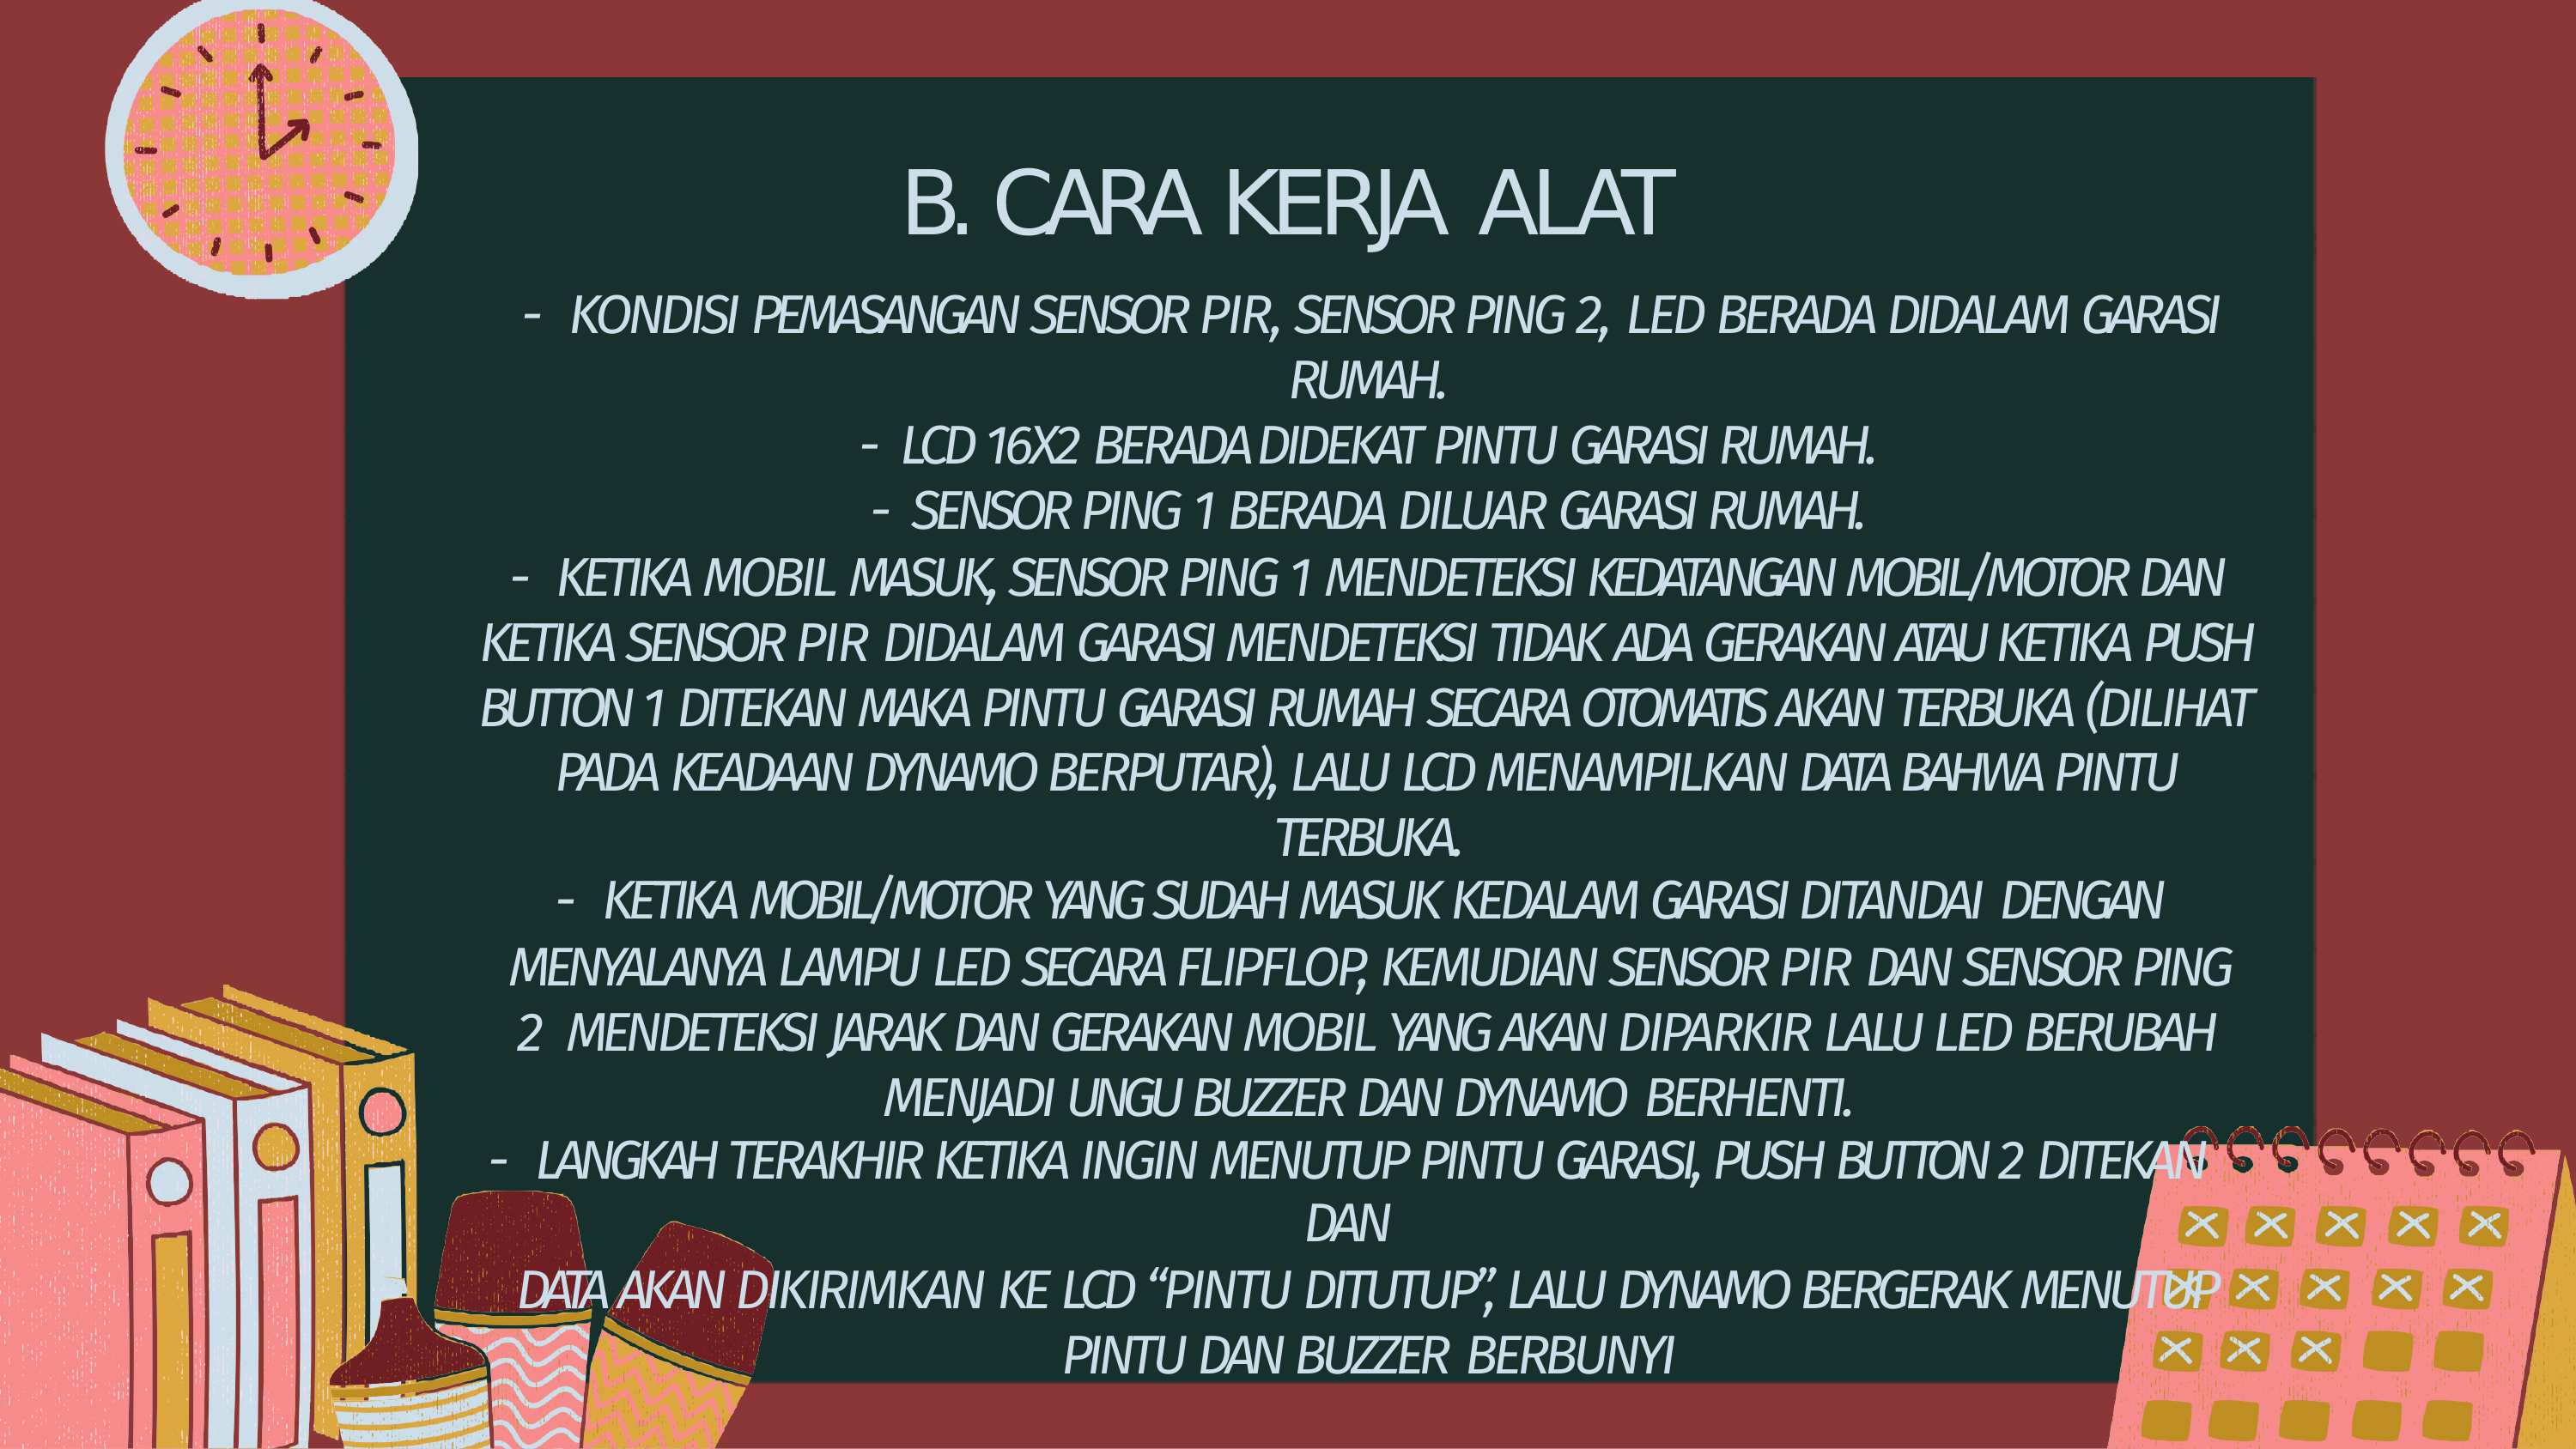

# B. CARA KERJA ALAT
- KONDISI PEMASANGAN SENSOR PIR, SENSOR PING 2, LED BERADA DIDALAM GARASI RUMAH.
- LCD 16X2 BERADA DIDEKAT PINTU GARASI RUMAH.
- SENSOR PING 1 BERADA DILUAR GARASI RUMAH.
- KETIKA MOBIL MASUK, SENSOR PING 1 MENDETEKSI KEDATANGAN MOBIL/MOTOR DAN  KETIKA SENSOR PIR DIDALAM GARASI MENDETEKSI TIDAK ADA GERAKAN ATAU KETIKA PUSH  BUTTON 1 DITEKAN MAKA PINTU GARASI RUMAH SECARA OTOMATIS AKAN TERBUKA (DILIHAT  PADA KEADAAN DYNAMO BERPUTAR), LALU LCD MENAMPILKAN DATA BAHWA PINTU  TERBUKA.
- KETIKA MOBIL/MOTOR YANG SUDAH MASUK KEDALAM GARASI DITANDAI DENGAN
MENYALANYA LAMPU LED SECARA FLIPFLOP, KEMUDIAN SENSOR PIR DAN SENSOR PING 2  MENDETEKSI JARAK DAN GERAKAN MOBIL YANG AKAN DIPARKIR LALU LED BERUBAH  MENJADI UNGU BUZZER DAN DYNAMO BERHENTI.
- LANGKAH TERAKHIR KETIKA INGIN MENUTUP PINTU GARASI, PUSH BUTTON 2 DITEKAN DAN
DATA AKAN DIKIRIMKAN KE LCD “PINTU DITUTUP”, LALU DYNAMO BERGERAK MENUTUP  PINTU DAN BUZZER BERBUNYI